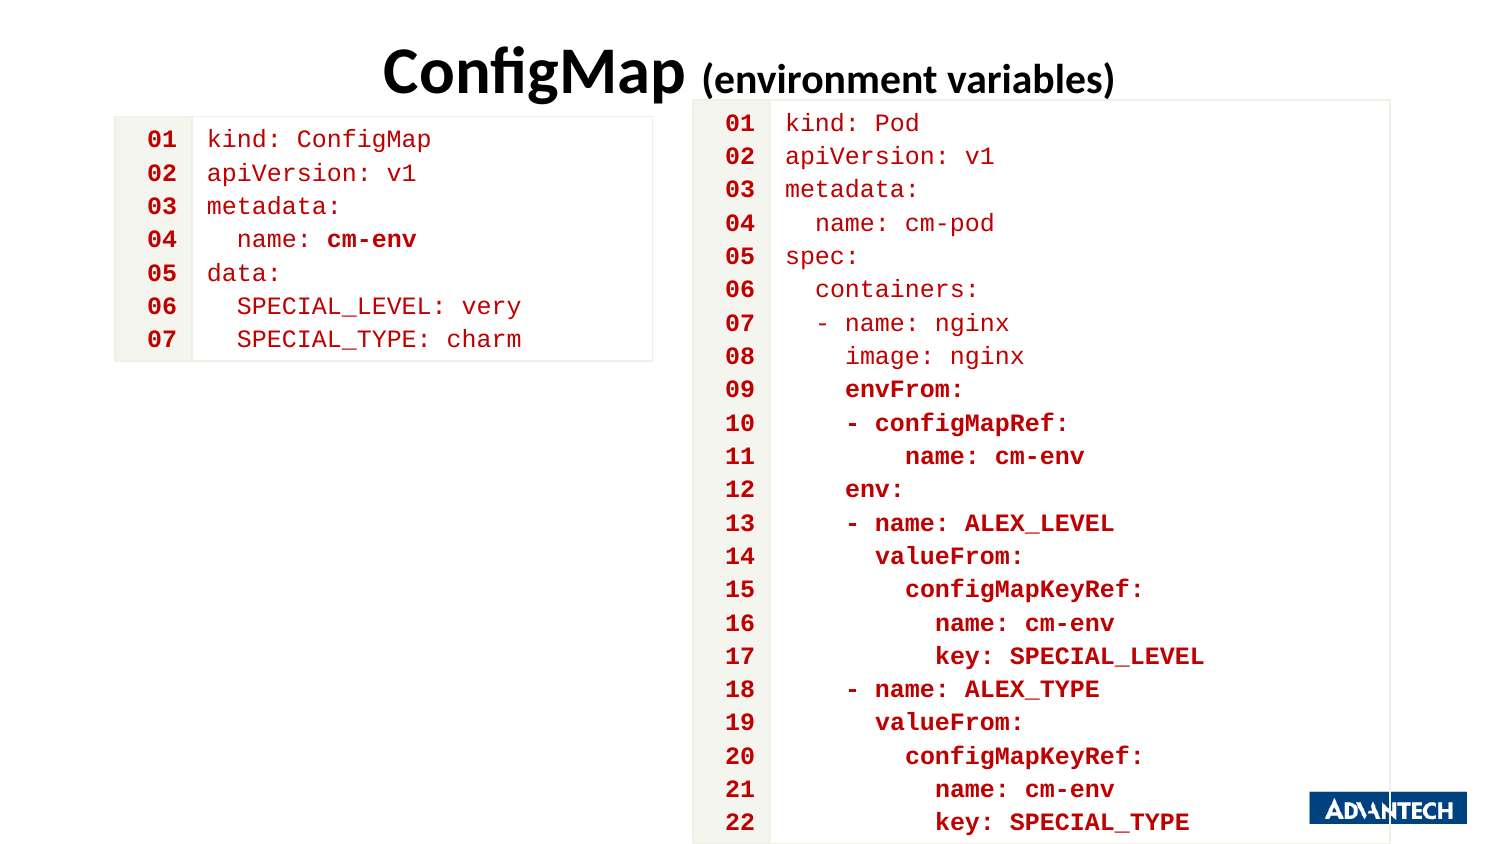

# ConfigMap (environment variables)
| 01 02 03 04 05 06 07 08 09 10 11 12 13 14 15 16 17 18 19 20 21 22 | kind: Pod apiVersion: v1 metadata: name: cm-pod spec: containers: - name: nginx image: nginx envFrom: - configMapRef: name: cm-env env: - name: ALEX\_LEVEL valueFrom: configMapKeyRef: name: cm-env key: SPECIAL\_LEVEL - name: ALEX\_TYPE valueFrom: configMapKeyRef: name: cm-env key: SPECIAL\_TYPE |
| --- | --- |
| 01 02 03 04 05 06 07 | kind: ConfigMap apiVersion: v1 metadata: name: cm-env data: SPECIAL\_LEVEL: very SPECIAL\_TYPE: charm |
| --- | --- |